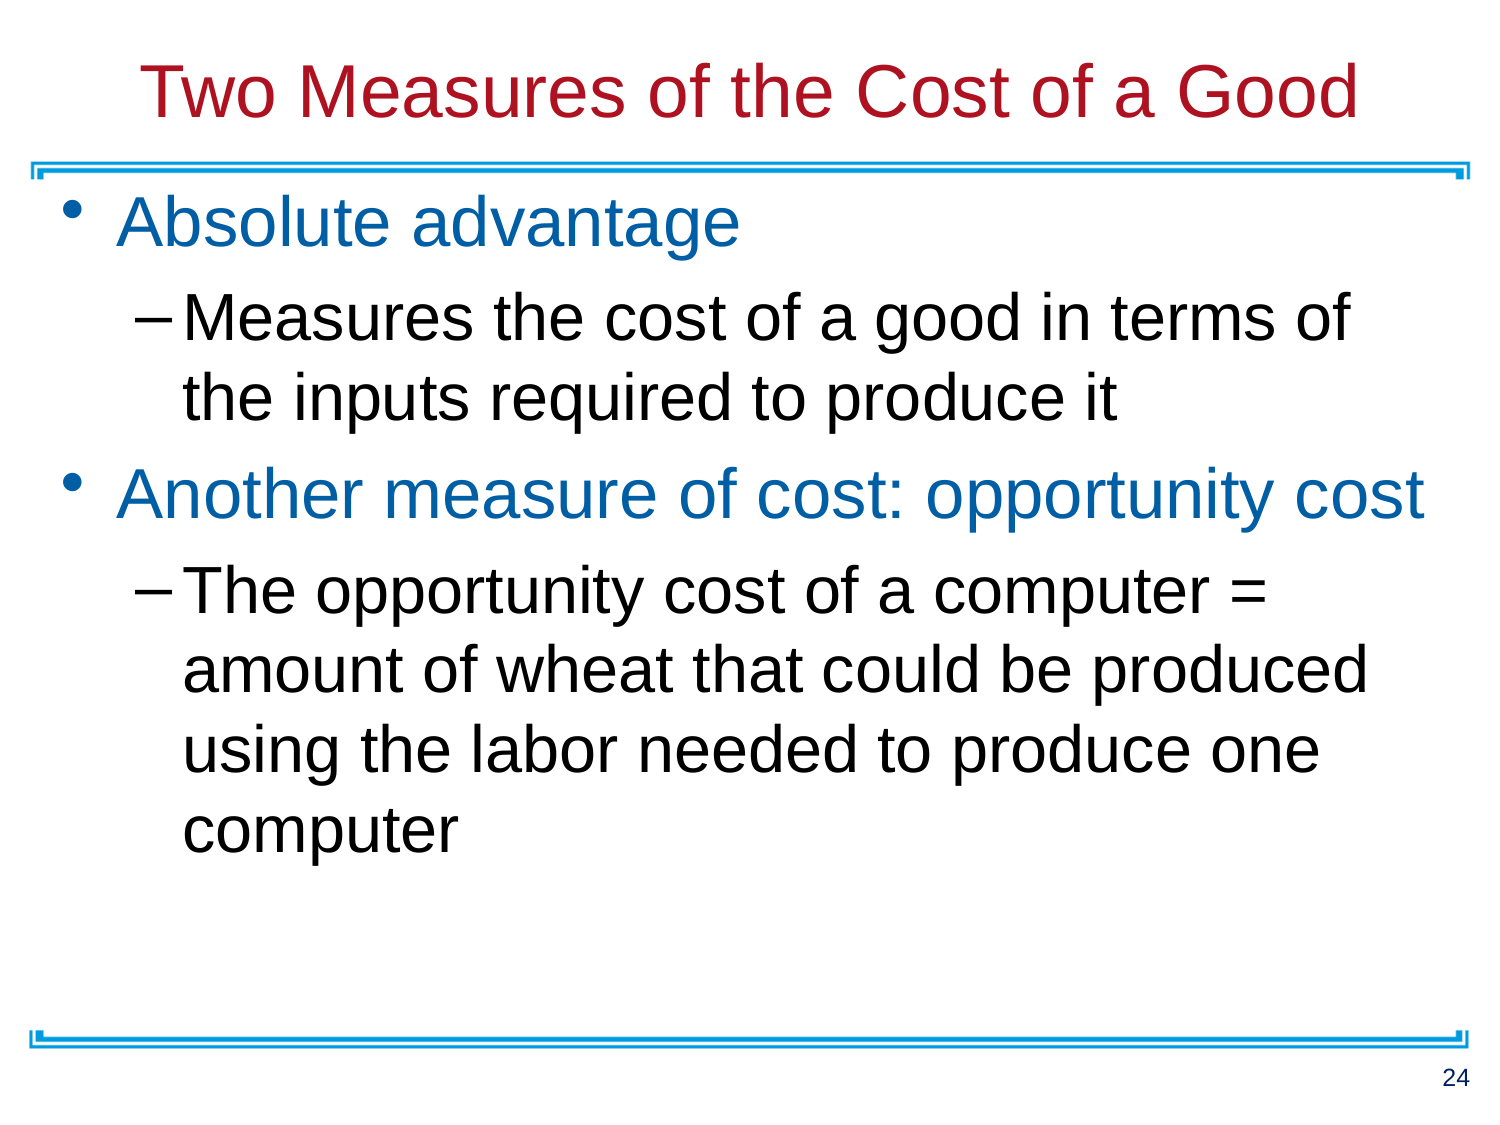

# Two Measures of the Cost of a Good
Absolute advantage
Measures the cost of a good in terms of the inputs required to produce it
Another measure of cost: opportunity cost
The opportunity cost of a computer = amount of wheat that could be produced using the labor needed to produce one computer

24